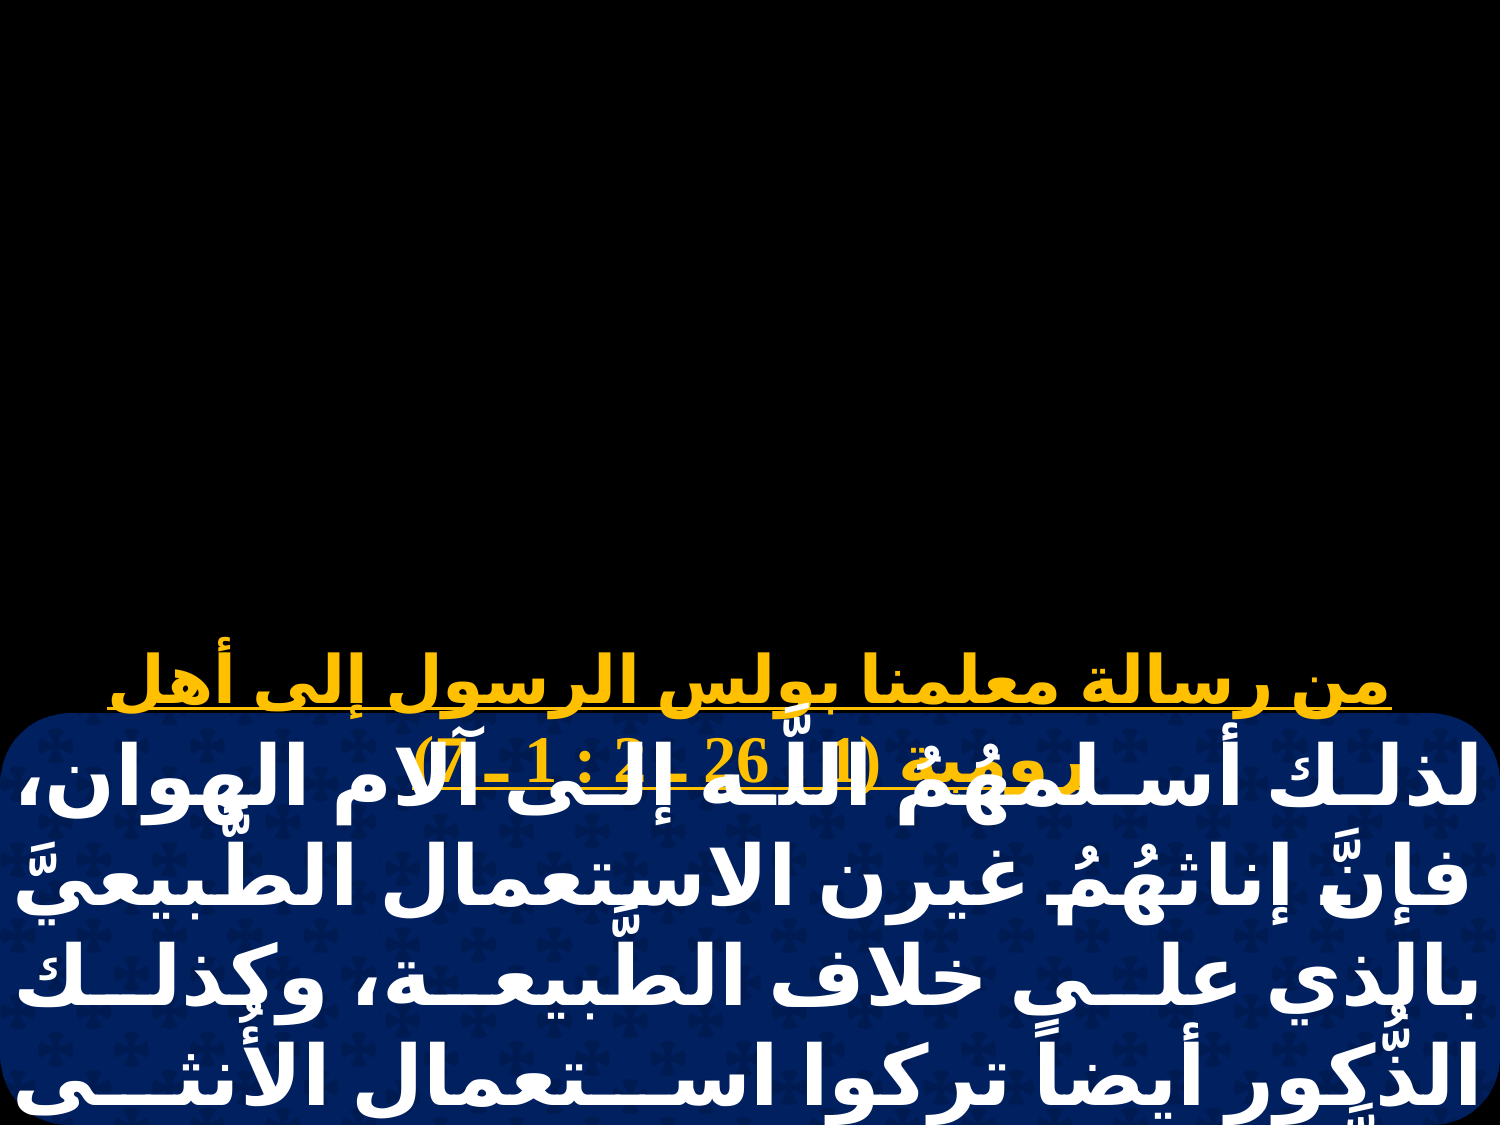

# الاثنين 1
من رسالة معلمنا بولس الرسول إلى أهل رومية (1 : 26 ـ 2 : 1 ـ 7)
لذلك أسلمهُمُ اللَّه إلى آلام الهوان، فإنَّ إناثهُمُ غيرن الاستعمال الطَّبيعيَّ بالذي على خلاف الطَّبيعة، وكذلك الذُّكور أيضاً تركوا استعمال الأُنثى الطَّبيعيَّ والتهبوا بشَهوتِهِم بعضهم لبعضٍ فاعلين الفحشاءَ ذُكُوراً بذُكُورٍ